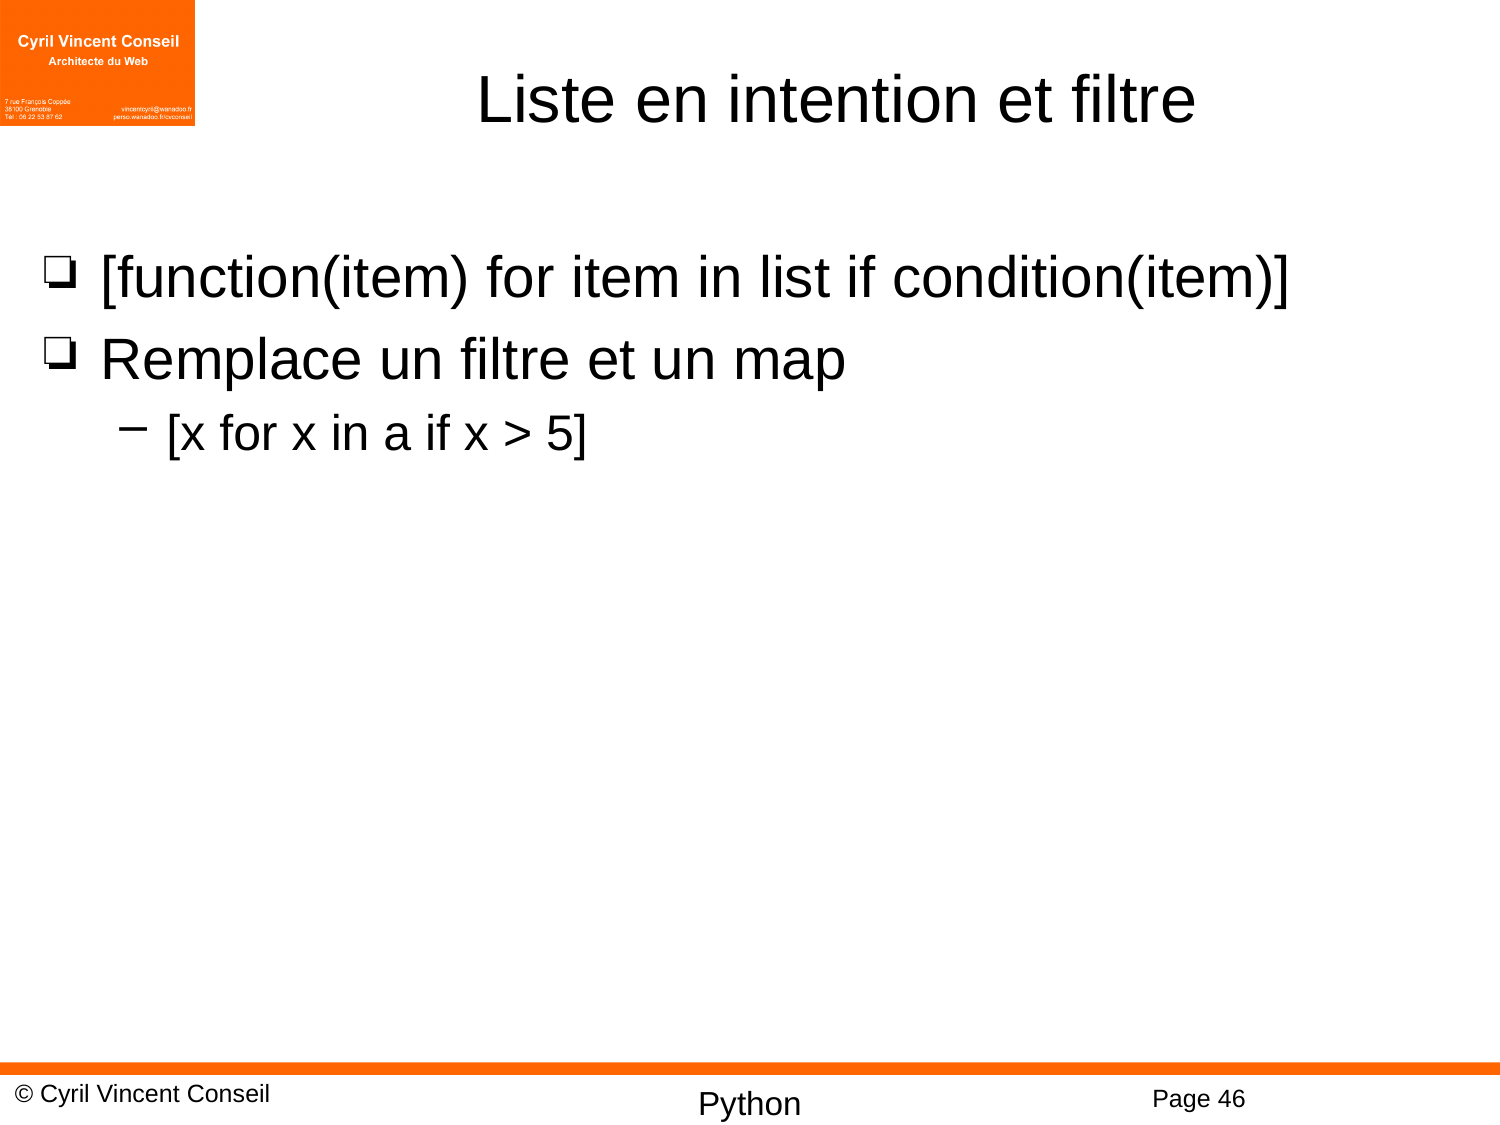

# Liste en intention et filtre
[function(item) for item in list if condition(item)]
Remplace un filtre et un map
[x for x in a if x > 5]